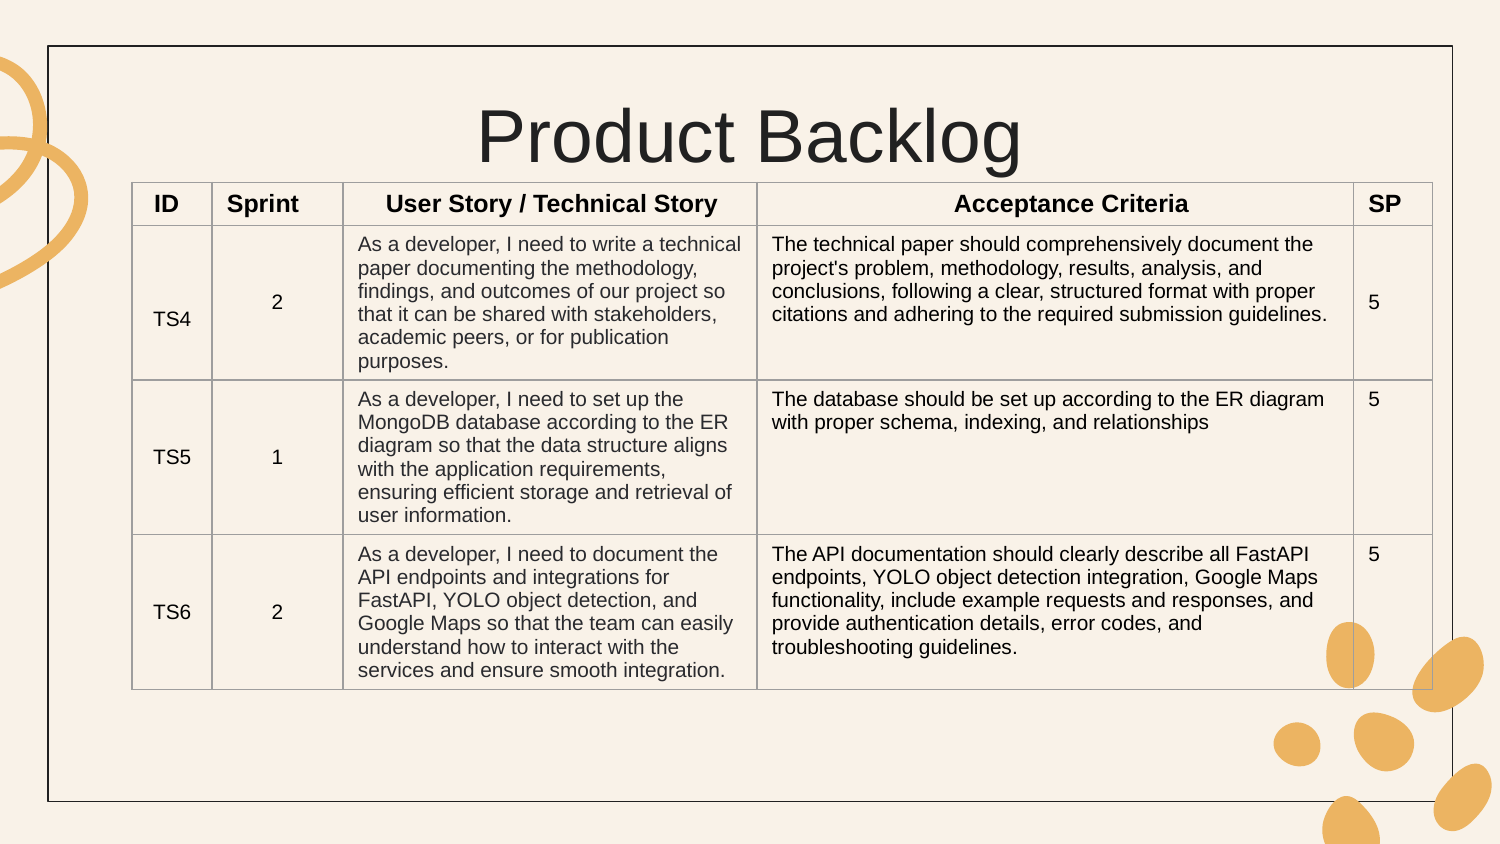

# Product Backlog
| ID | Sprint | User Story / Technical Story | Acceptance Criteria | SP |
| --- | --- | --- | --- | --- |
| TS4 | 2 | As a developer, I need to write a technical paper documenting the methodology, findings, and outcomes of our project so that it can be shared with stakeholders, academic peers, or for publication purposes. | The technical paper should comprehensively document the project's problem, methodology, results, analysis, and conclusions, following a clear, structured format with proper citations and adhering to the required submission guidelines. | 5 |
| TS5 | 1 | As a developer, I need to set up the MongoDB database according to the ER diagram so that the data structure aligns with the application requirements, ensuring efficient storage and retrieval of user information. | The database should be set up according to the ER diagram with proper schema, indexing, and relationships | 5 |
| TS6 | 2 | As a developer, I need to document the API endpoints and integrations for FastAPI, YOLO object detection, and Google Maps so that the team can easily understand how to interact with the services and ensure smooth integration. | The API documentation should clearly describe all FastAPI endpoints, YOLO object detection integration, Google Maps functionality, include example requests and responses, and provide authentication details, error codes, and troubleshooting guidelines. | 5 |